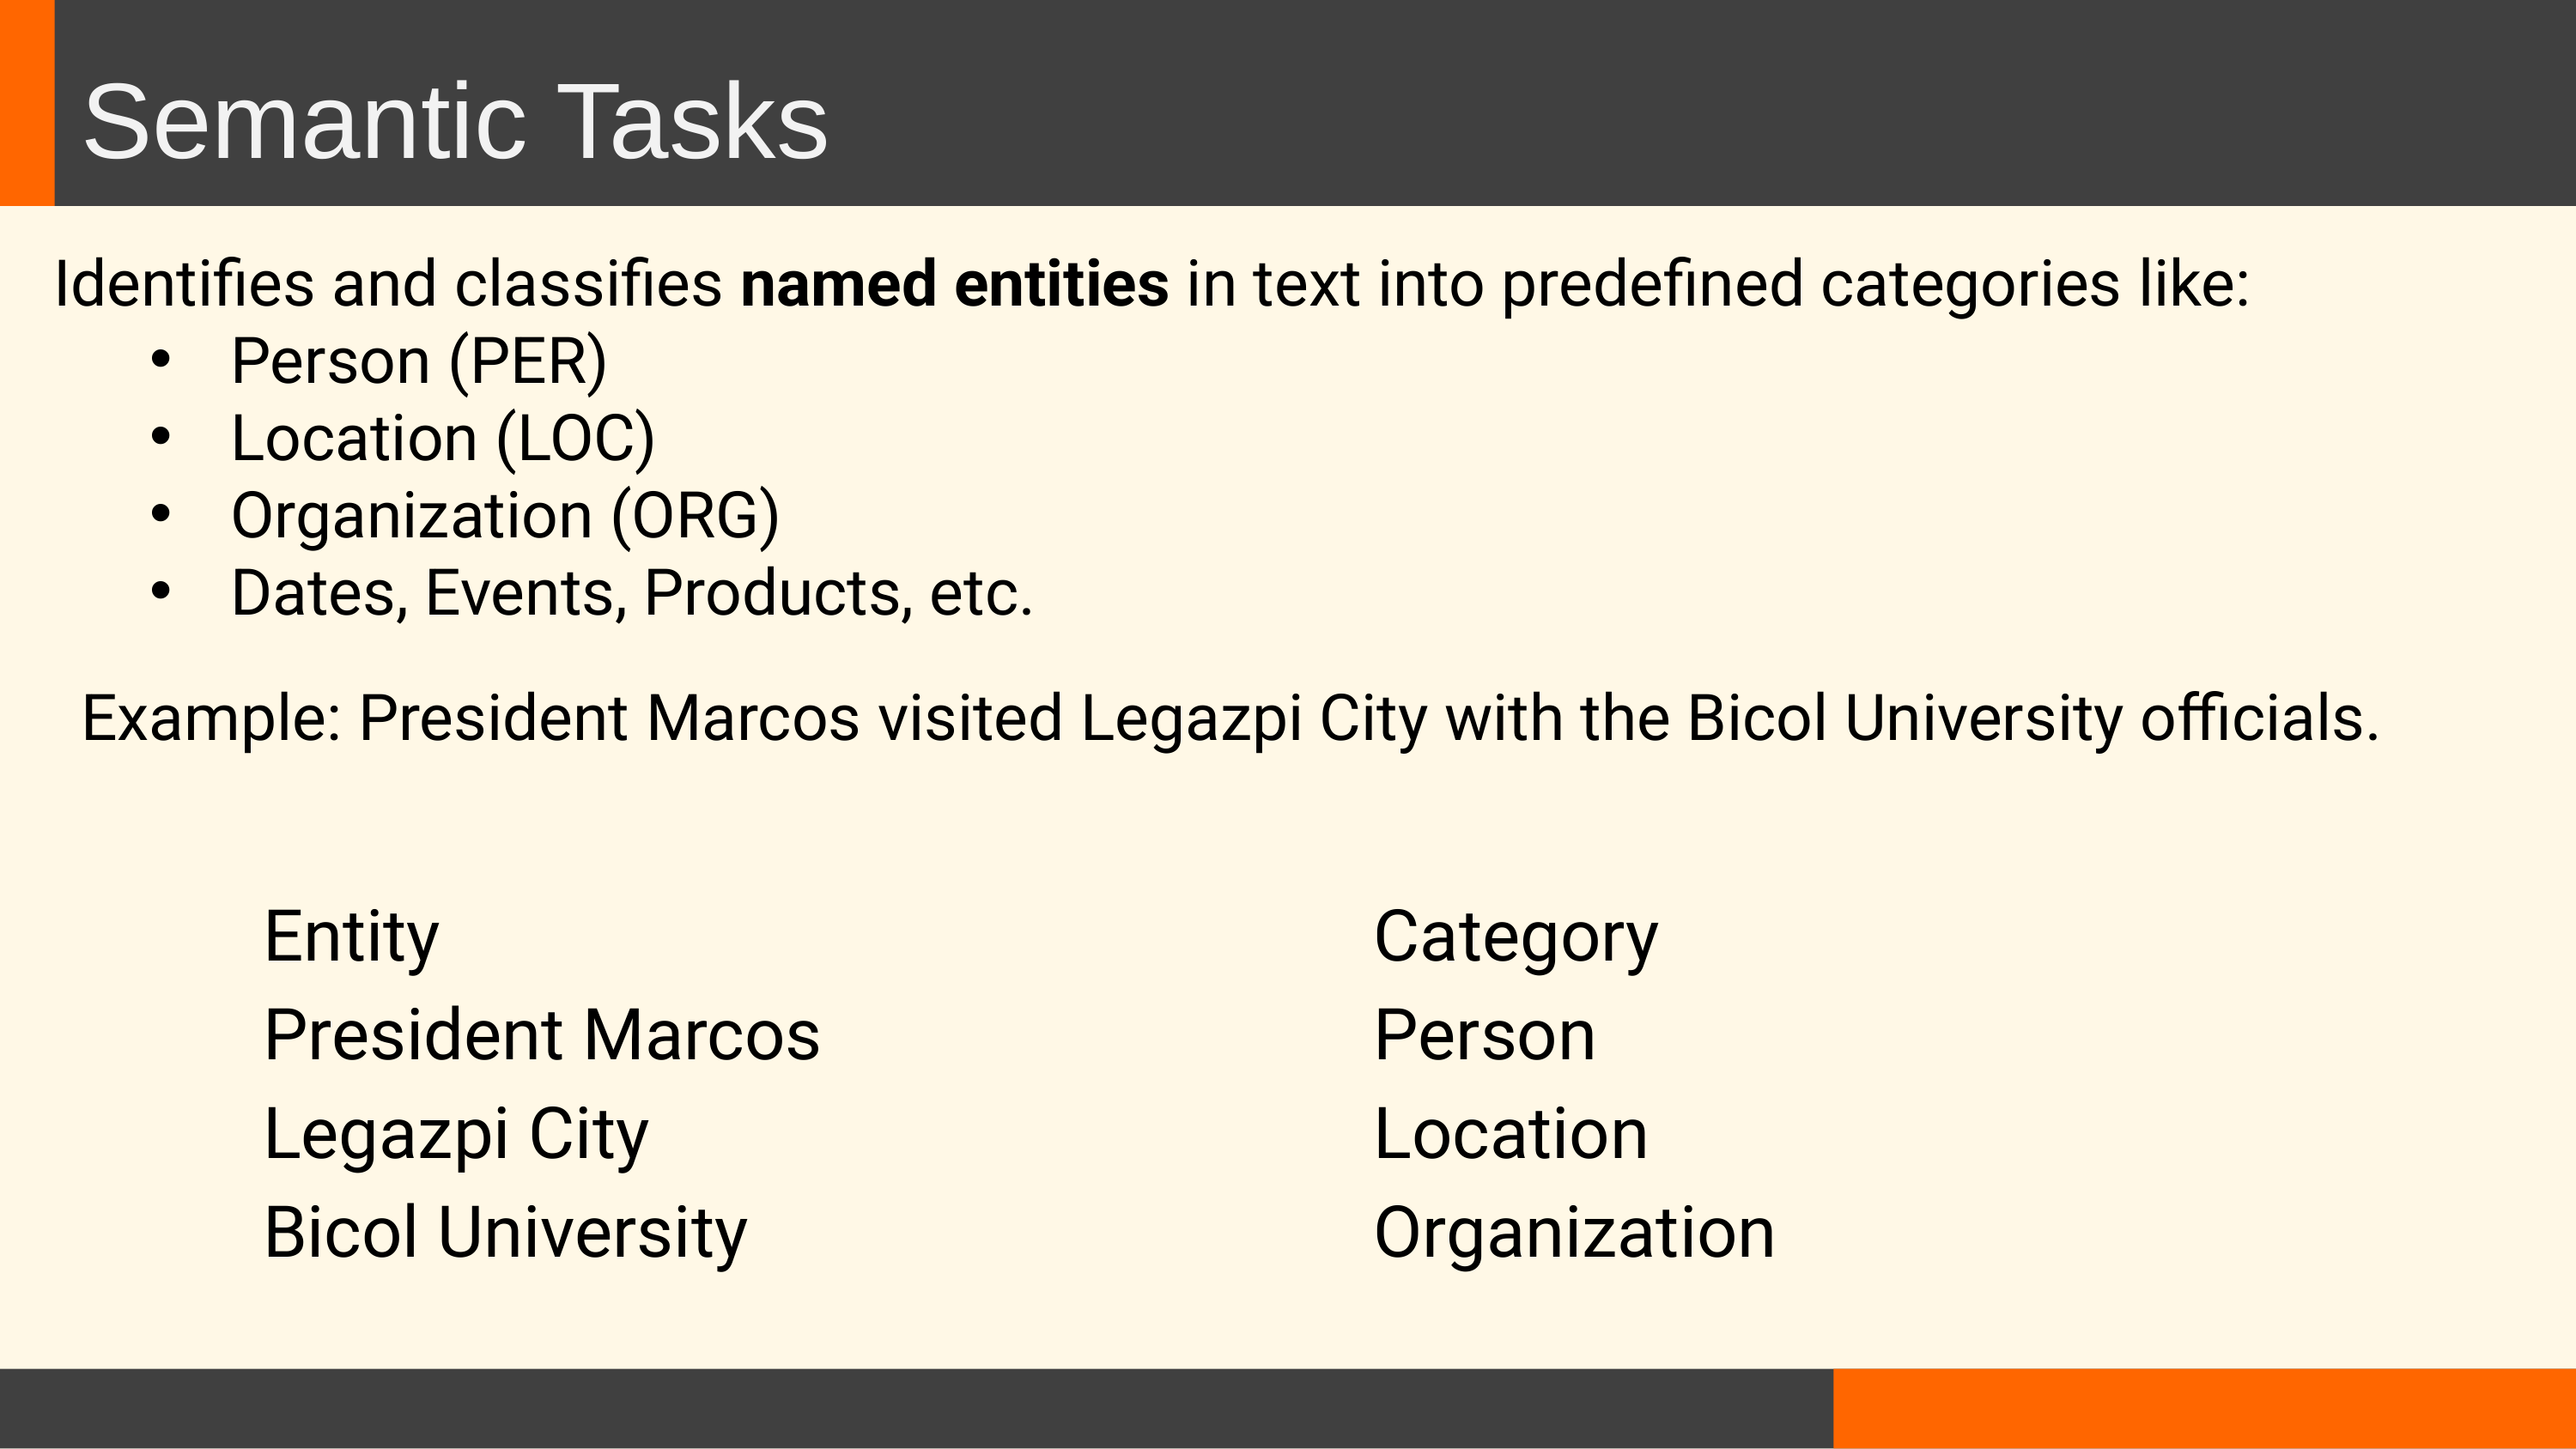

Semantic Tasks
Identifies and classifies named entities in text into predefined categories like:
Person (PER)
Location (LOC)
Organization (ORG)
Dates, Events, Products, etc.
Example: President Marcos visited Legazpi City with the Bicol University officials.
| Entity | Category |
| --- | --- |
| President Marcos | Person |
| Legazpi City | Location |
| Bicol University | Organization |